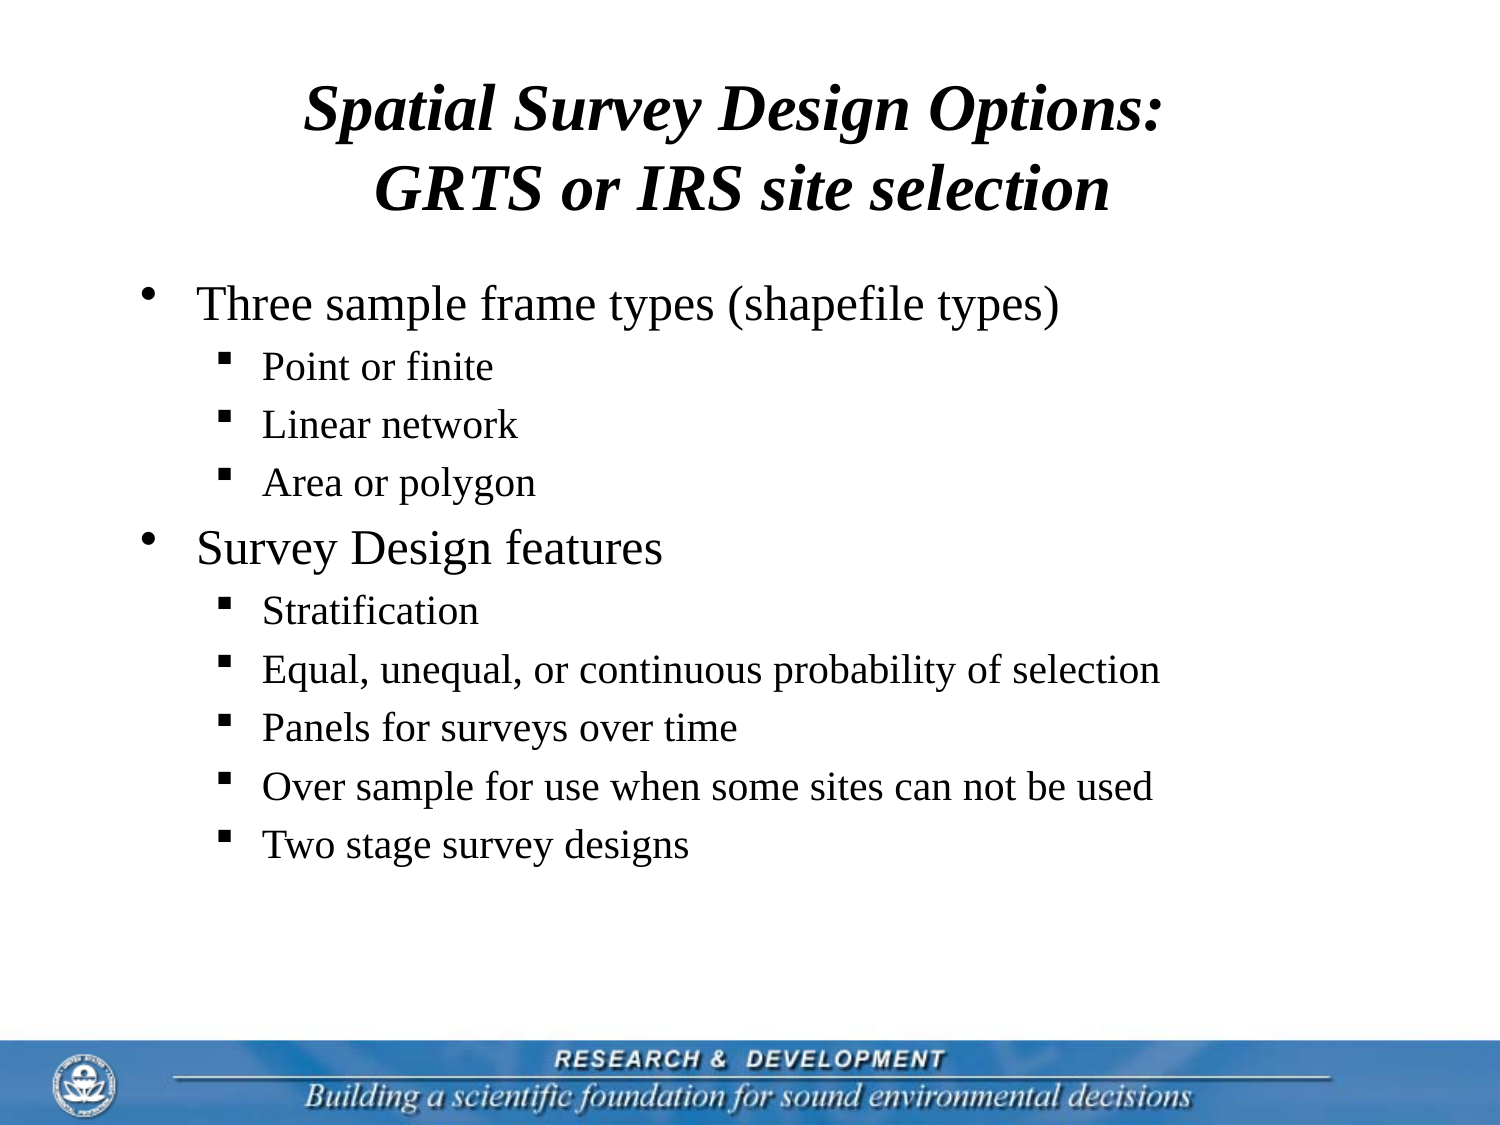

# Spatial Survey Design Options: GRTS or IRS site selection
Three sample frame types (shapefile types)
Point or finite
Linear network
Area or polygon
Survey Design features
Stratification
Equal, unequal, or continuous probability of selection
Panels for surveys over time
Over sample for use when some sites can not be used
Two stage survey designs